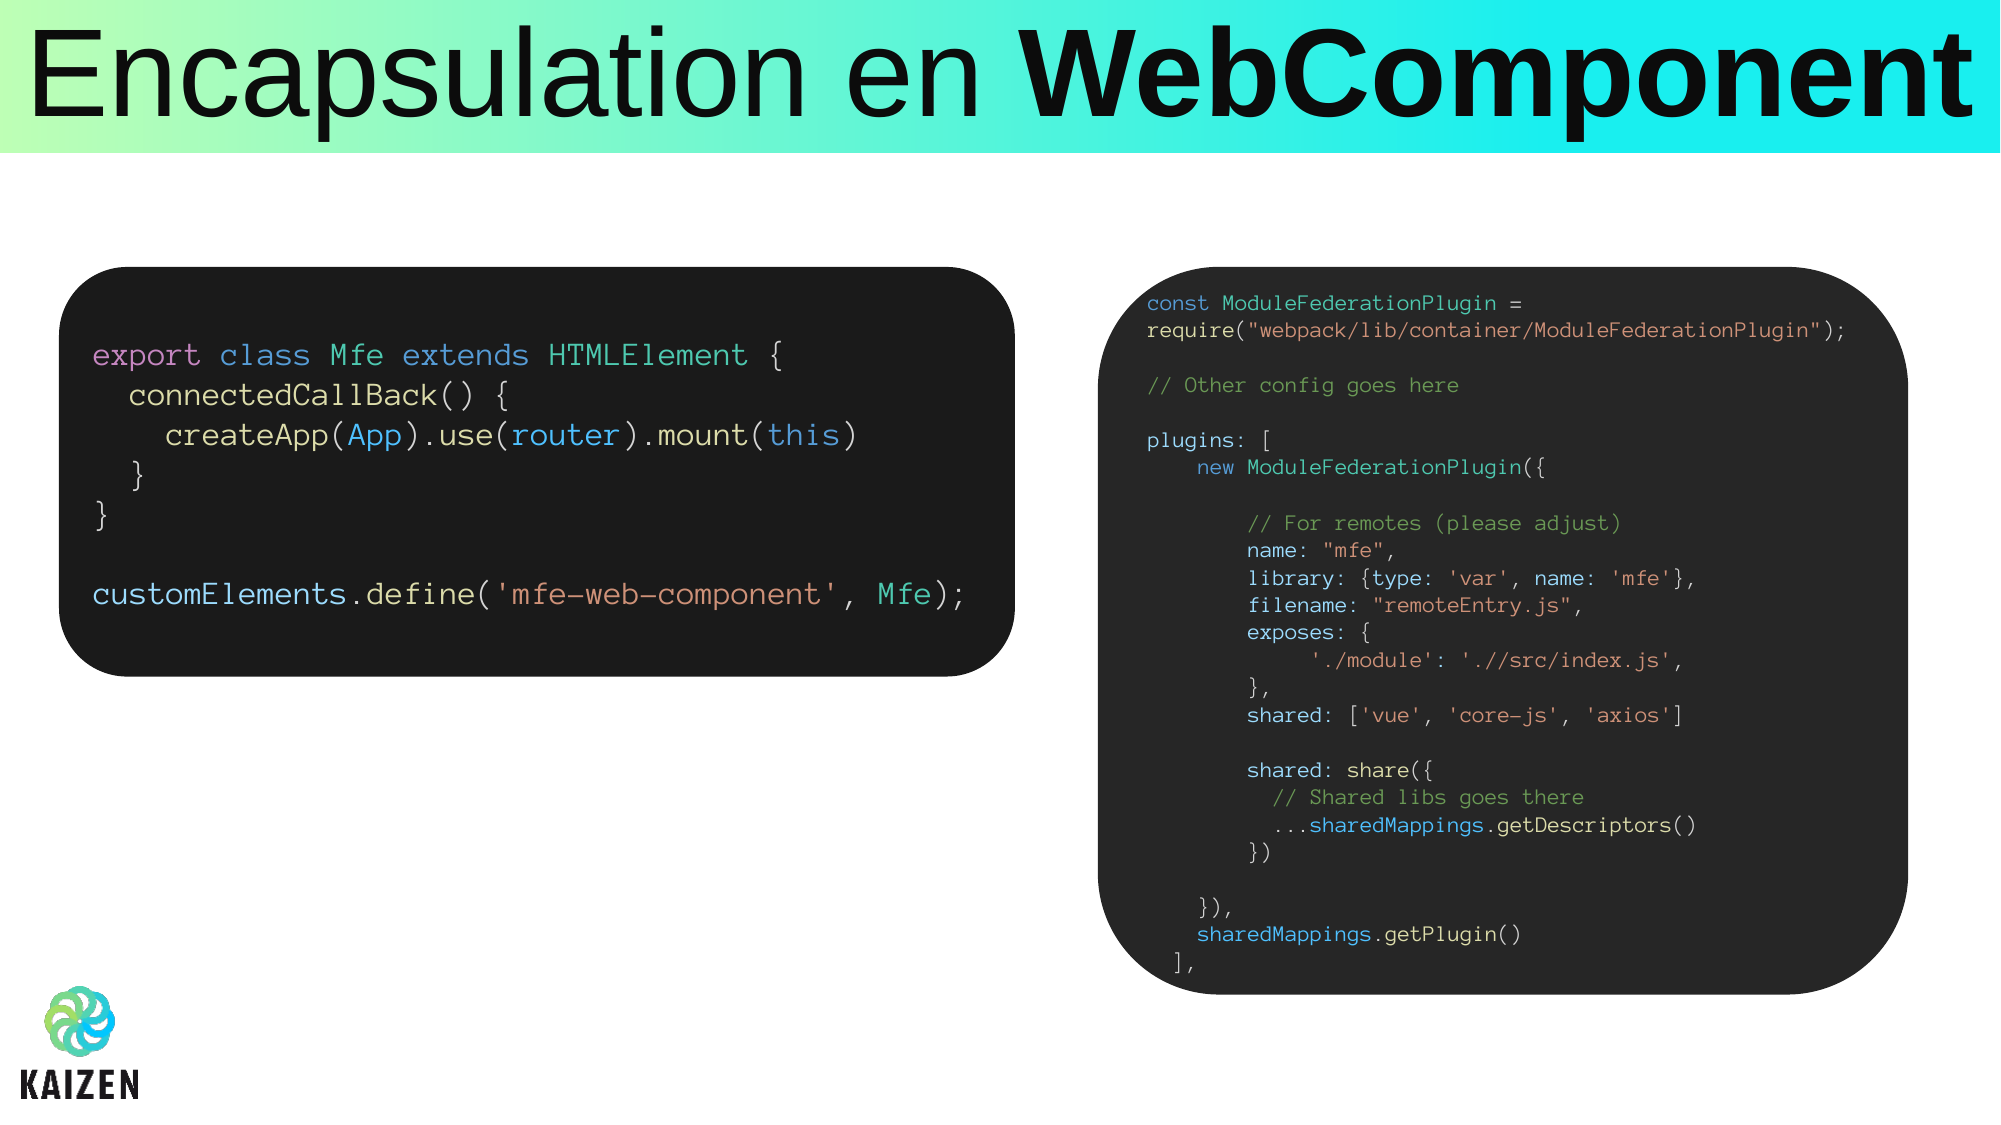

# Encapsulation en WebComponent
export class Mfe extends HTMLElement {
  connectedCallBack() {
    createApp(App).use(router).mount(this)
  }
}
customElements.define('mfe-web-component', Mfe);
const ModuleFederationPlugin = require("webpack/lib/container/ModuleFederationPlugin");

// Other config goes here

plugins: [
    new ModuleFederationPlugin({

        // For remotes (please adjust)
        name: "mfe",
        library: {type: 'var', name: 'mfe'},
        filename: "remoteEntry.js",
        exposes: {
             './module': './/src/index.js',
        },
        shared: ['vue', 'core-js', 'axios']
       
        shared: share({
          // Shared libs goes there
          ...sharedMappings.getDescriptors()
        })

    }),
    sharedMappings.getPlugin()
  ],